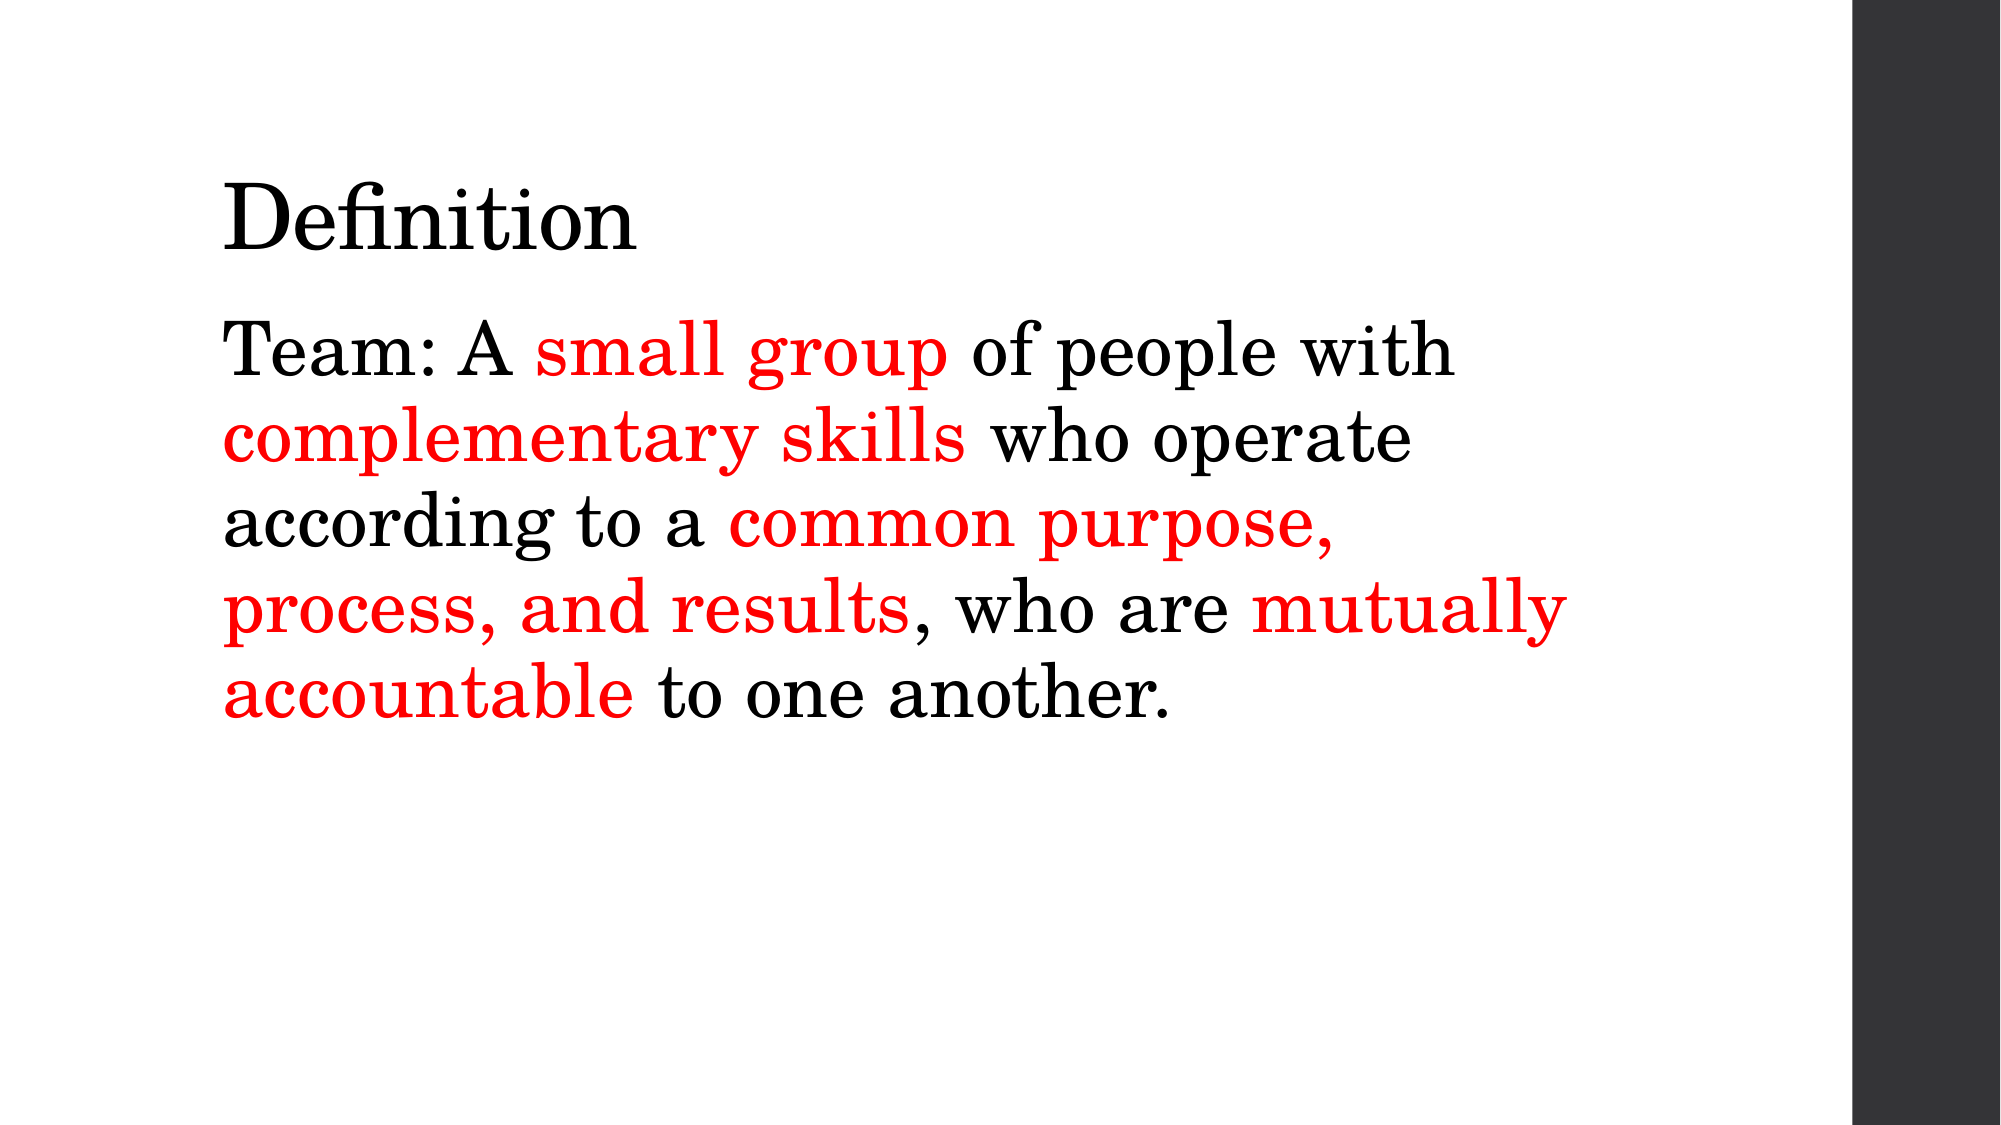

# Definition
Team: A small group of people with complementary skills who operate according to a common purpose, process, and results, who are mutually accountable to one another.